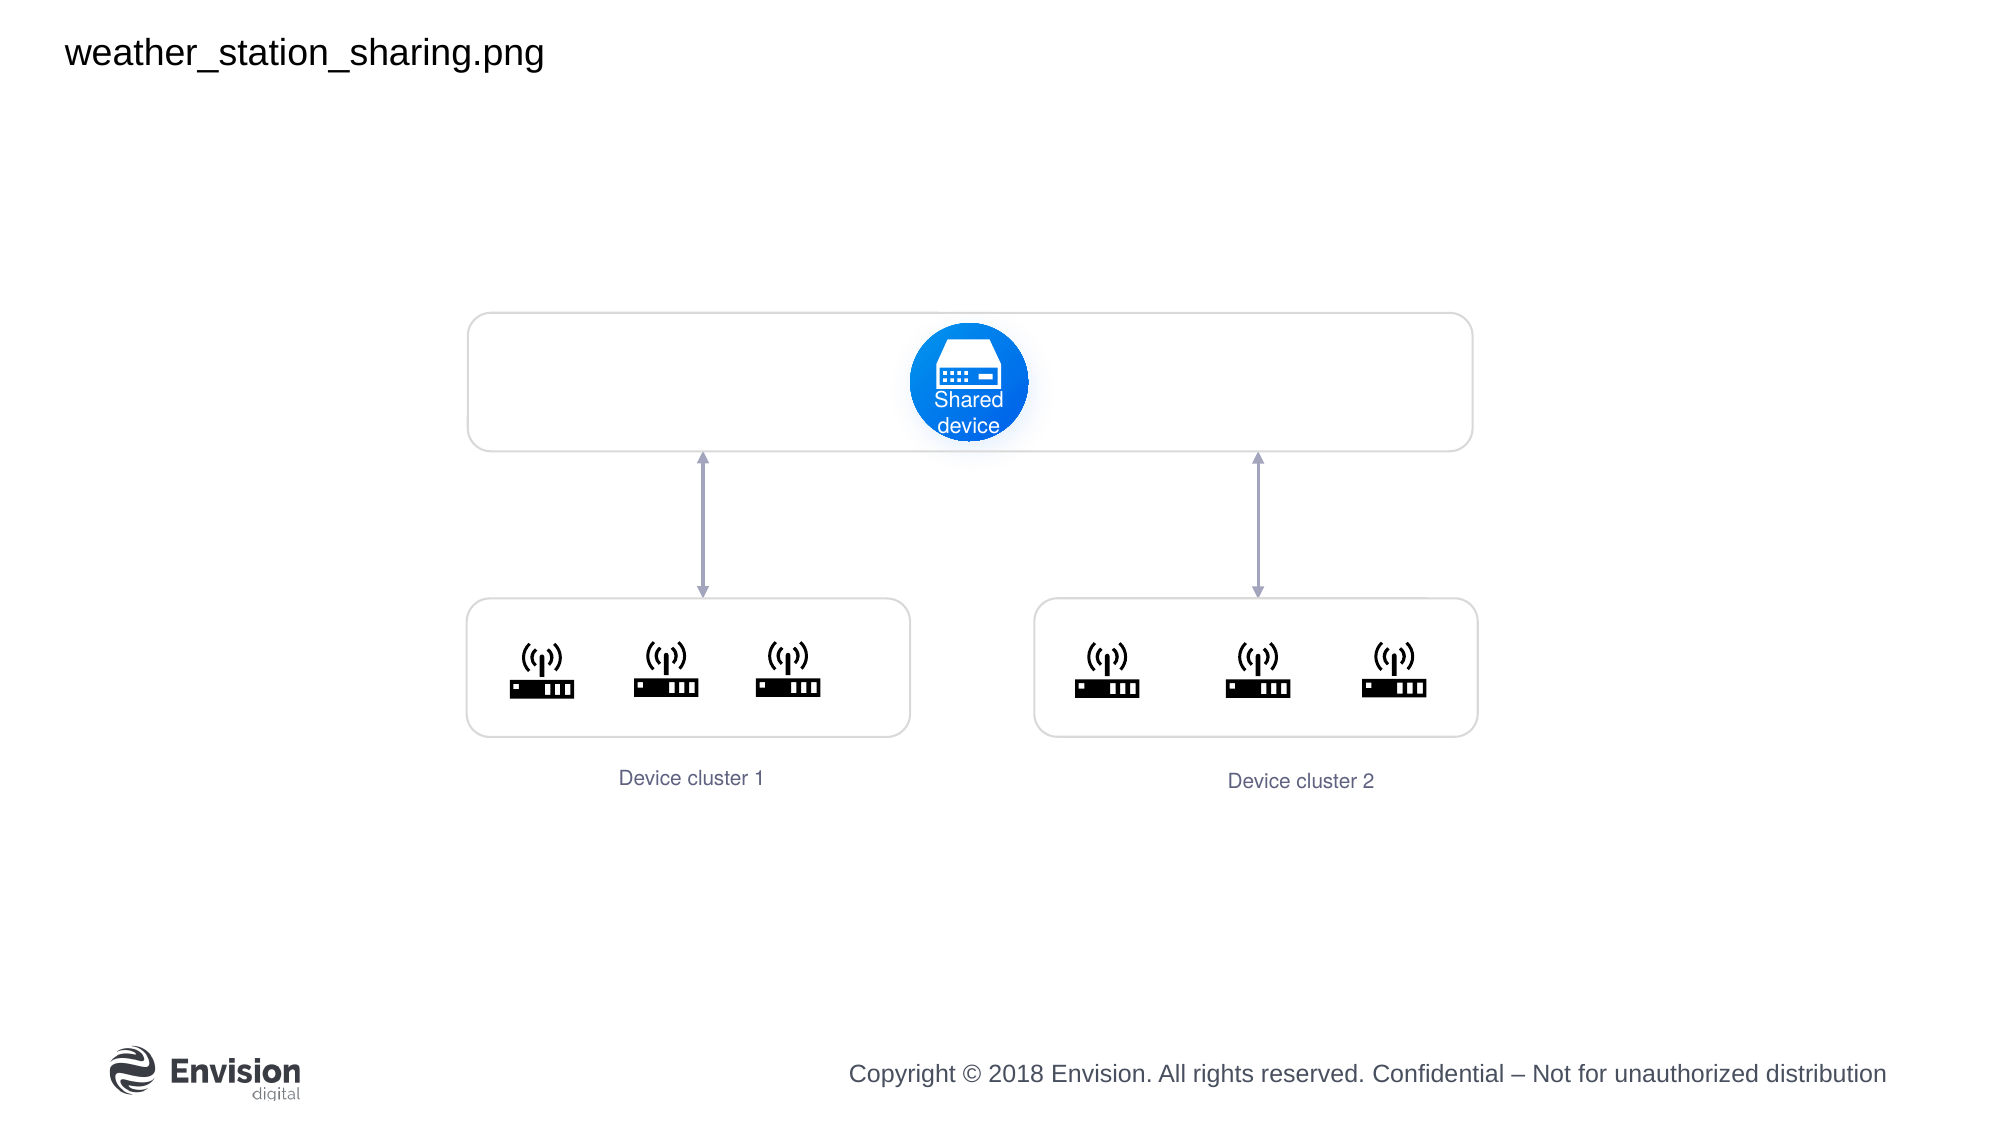

weather_station_sharing.png

Shared device

Device cluster 1
Device cluster 2